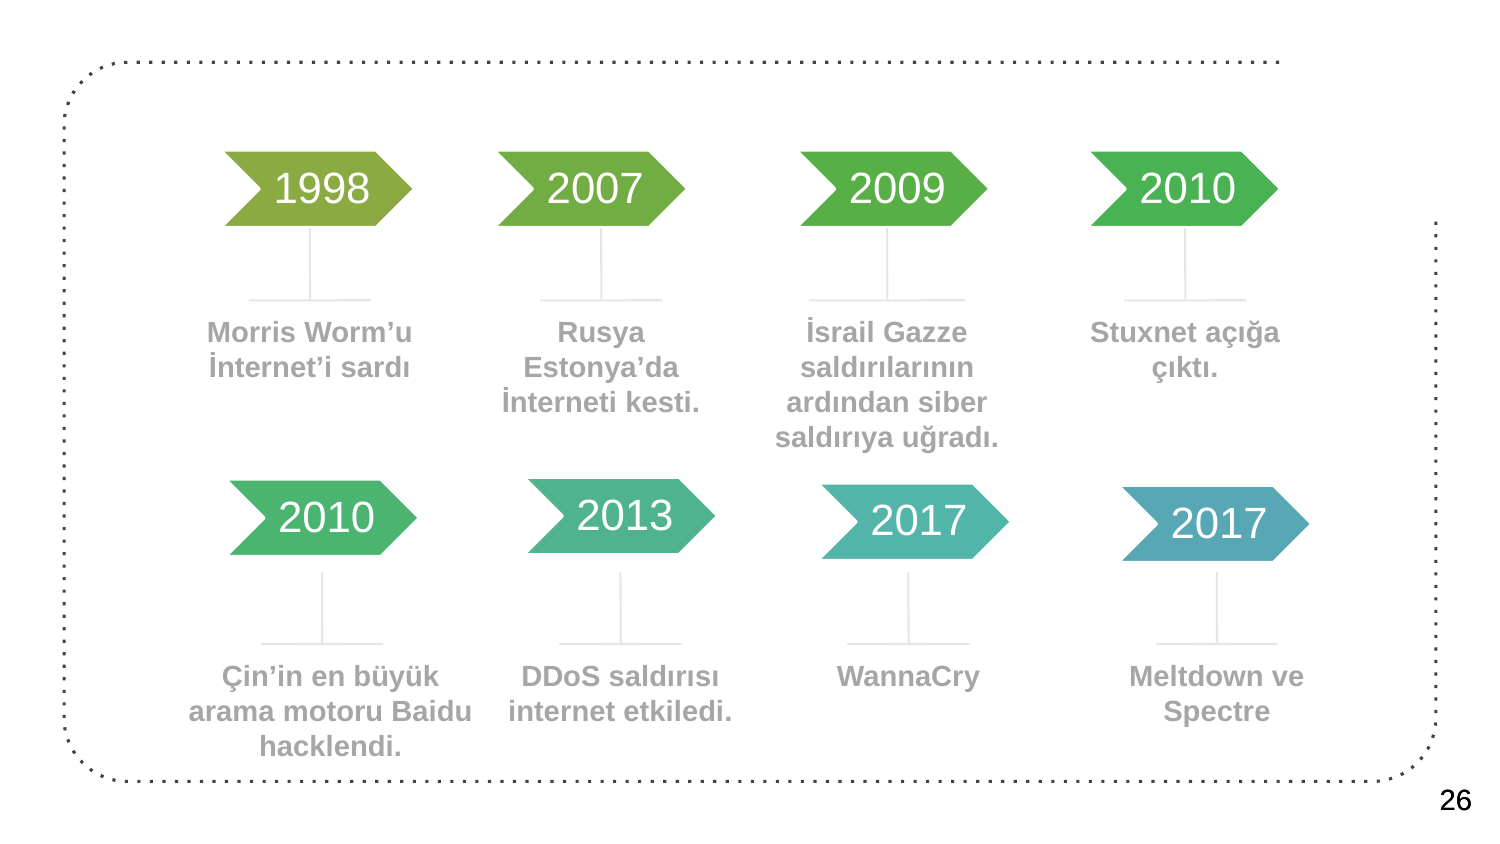

1998
2007
2009
2010
2010
2013
2017
2017

Morris Worm’u İnternet’i sardı
Stuxnet açığa çıktı.
Rusya Estonya’da İnterneti kesti.
İsrail Gazze saldırılarının ardından siber saldırıya uğradı.
Çin’in en büyük arama motoru Baidu hacklendi.
DDoS saldırısı internet etkiledi.
WannaCry
Meltdown ve Spectre
26
26